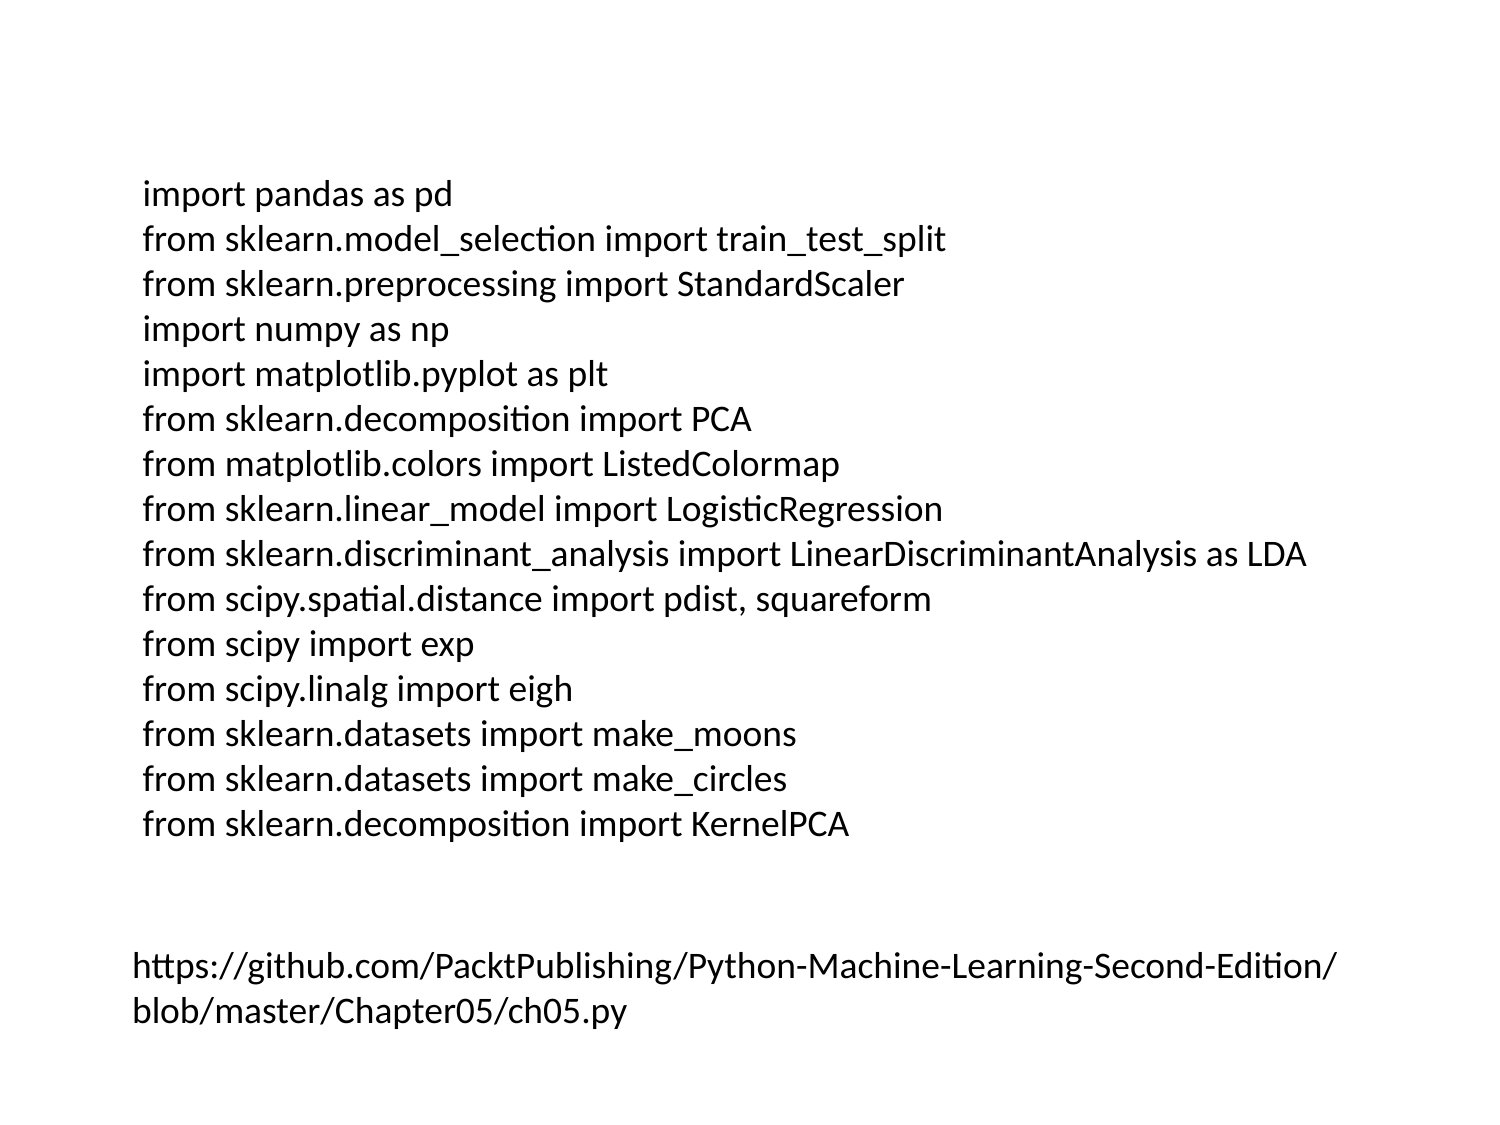

import pandas as pd
from sklearn.model_selection import train_test_split
from sklearn.preprocessing import StandardScaler
import numpy as np
import matplotlib.pyplot as plt
from sklearn.decomposition import PCA
from matplotlib.colors import ListedColormap
from sklearn.linear_model import LogisticRegression
from sklearn.discriminant_analysis import LinearDiscriminantAnalysis as LDA
from scipy.spatial.distance import pdist, squareform
from scipy import exp
from scipy.linalg import eigh
from sklearn.datasets import make_moons
from sklearn.datasets import make_circles
from sklearn.decomposition import KernelPCA
https://github.com/PacktPublishing/Python-Machine-Learning-Second-Edition/blob/master/Chapter05/ch05.py